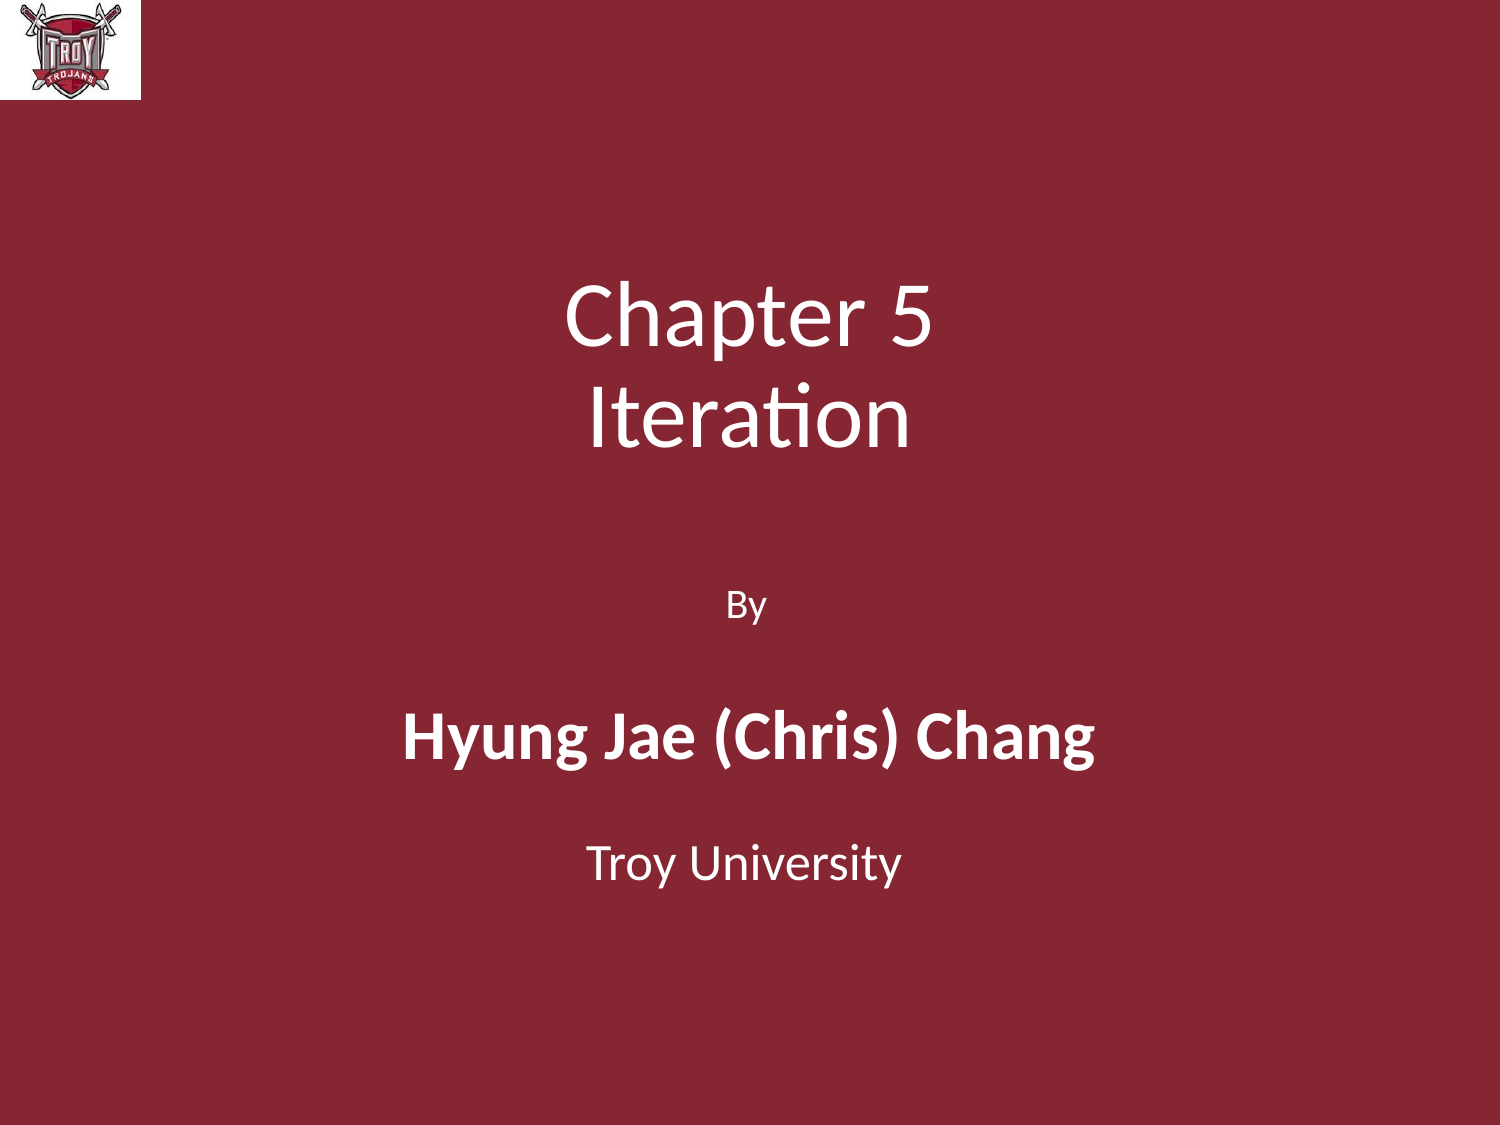

# Chapter 5 Iteration
By

Hyung Jae (Chris) Chang

Troy University